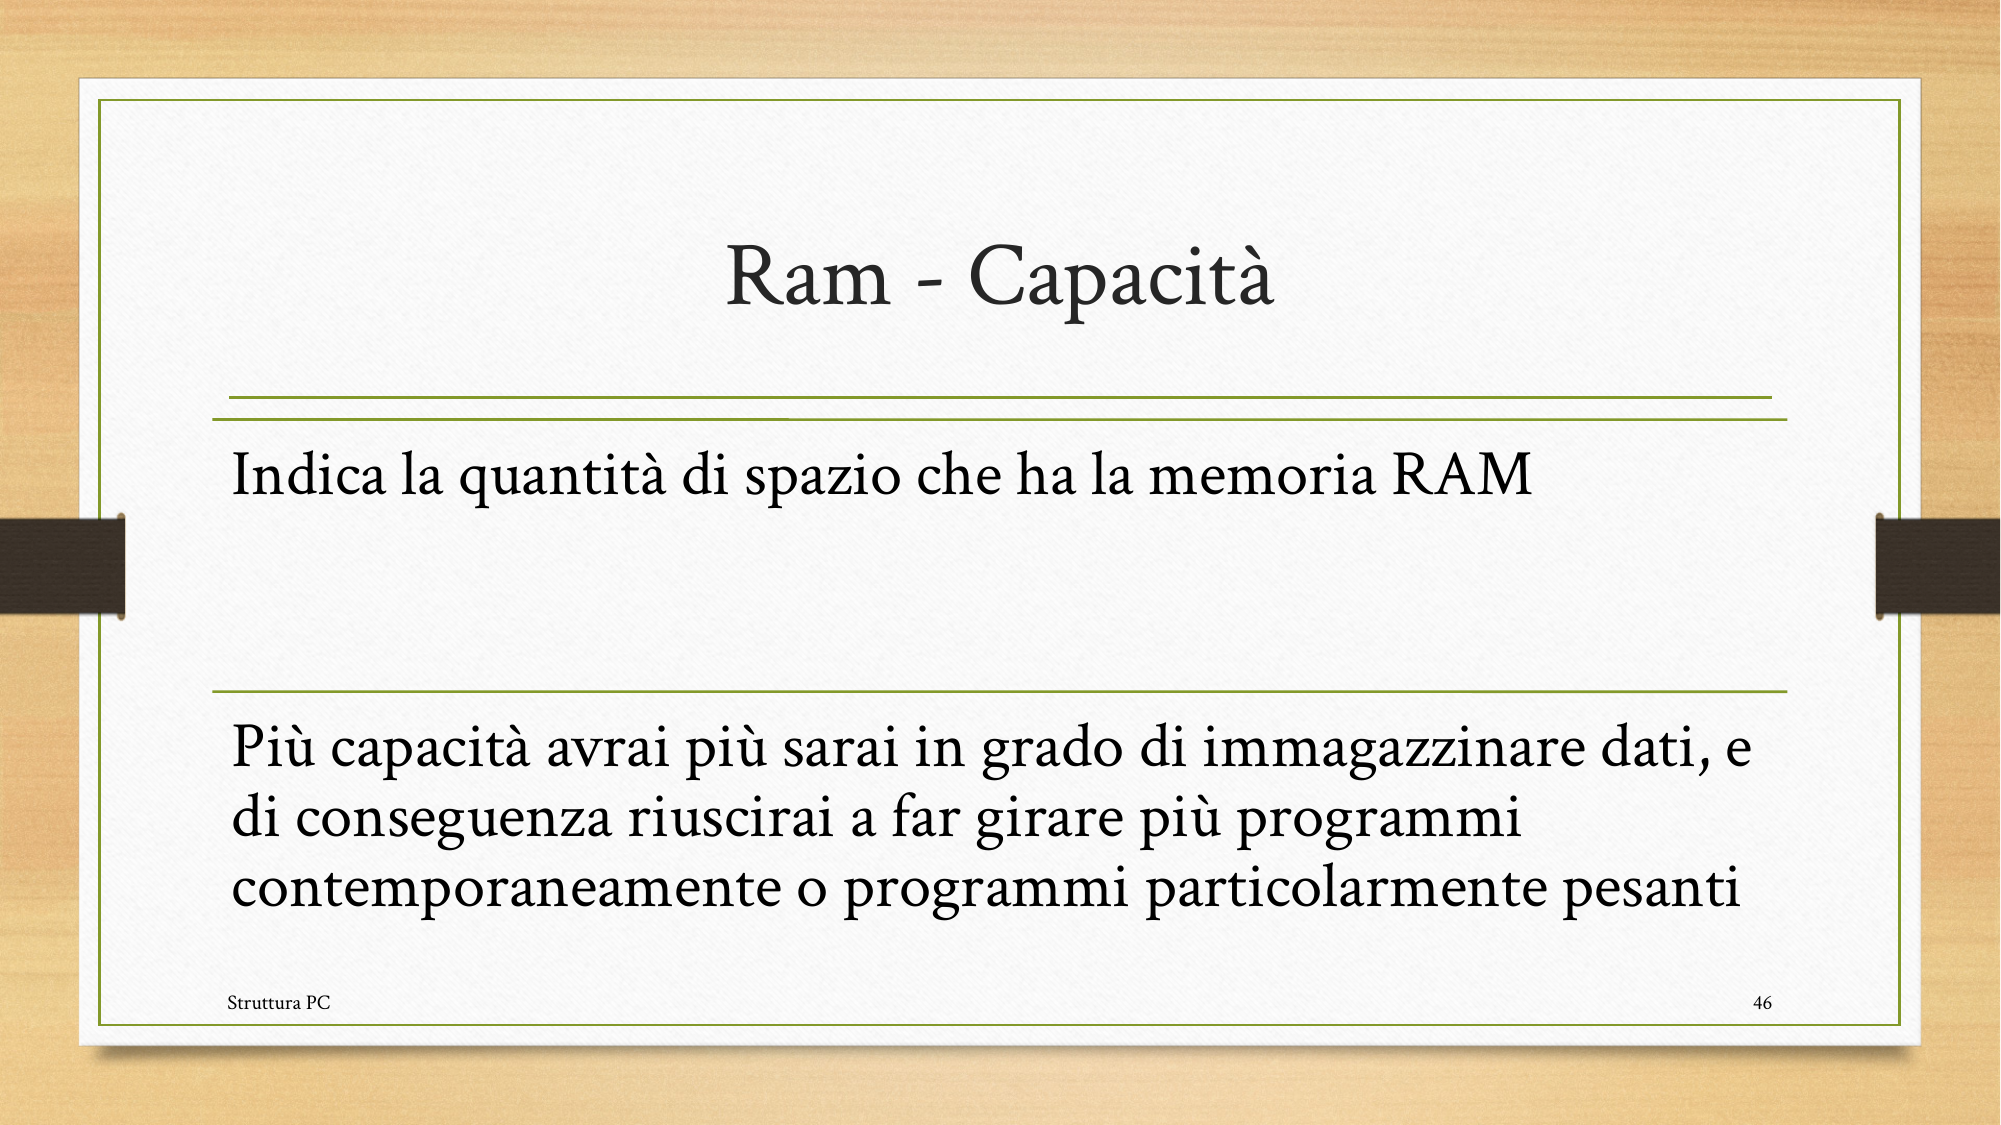

# Ram - Capacità
Indica la quantità di spazio che ha la memoria RAM
Più capacità avrai più sarai in grado di immagazzinare dati, e di conseguenza riuscirai a far girare più programmi contemporaneamente o programmi particolarmente pesanti
Struttura PC
46